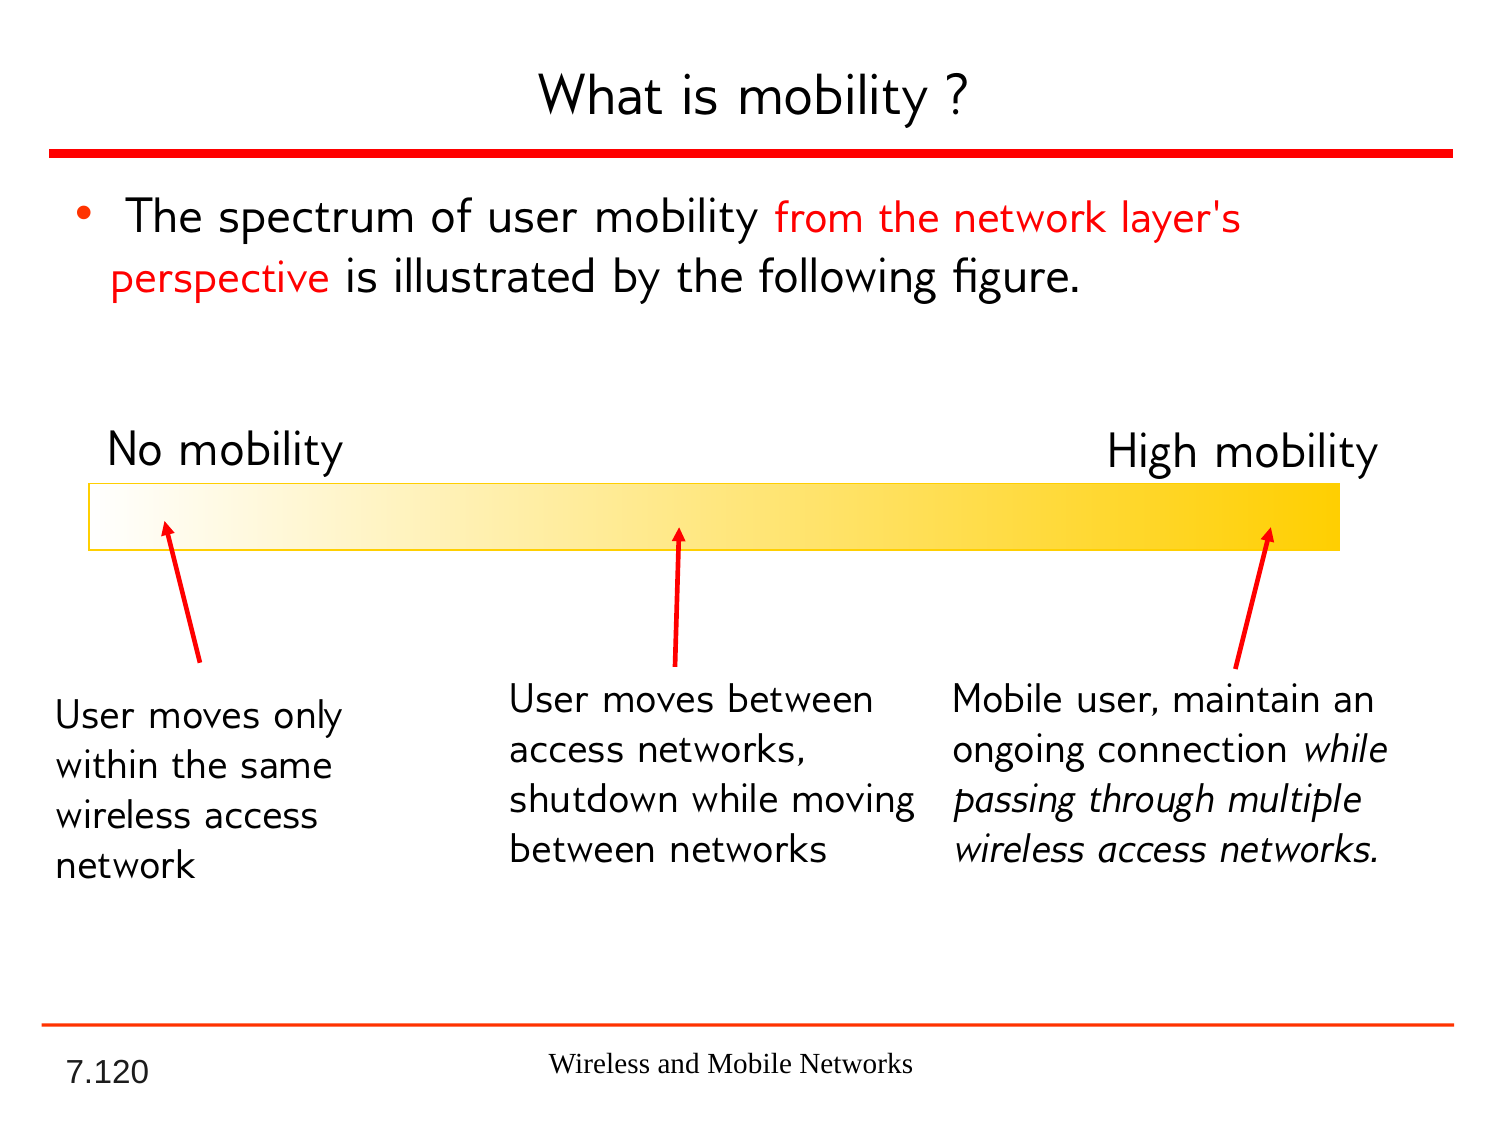

What is mobility ?
 The spectrum of user mobility from the network layer's perspective is illustrated by the following figure.
No mobility
High mobility

Mobile user, maintain an ongoing connection while passing through multiple wireless access networks.
User moves between access networks, shutdown while moving between networks
User moves only within the same wireless access network